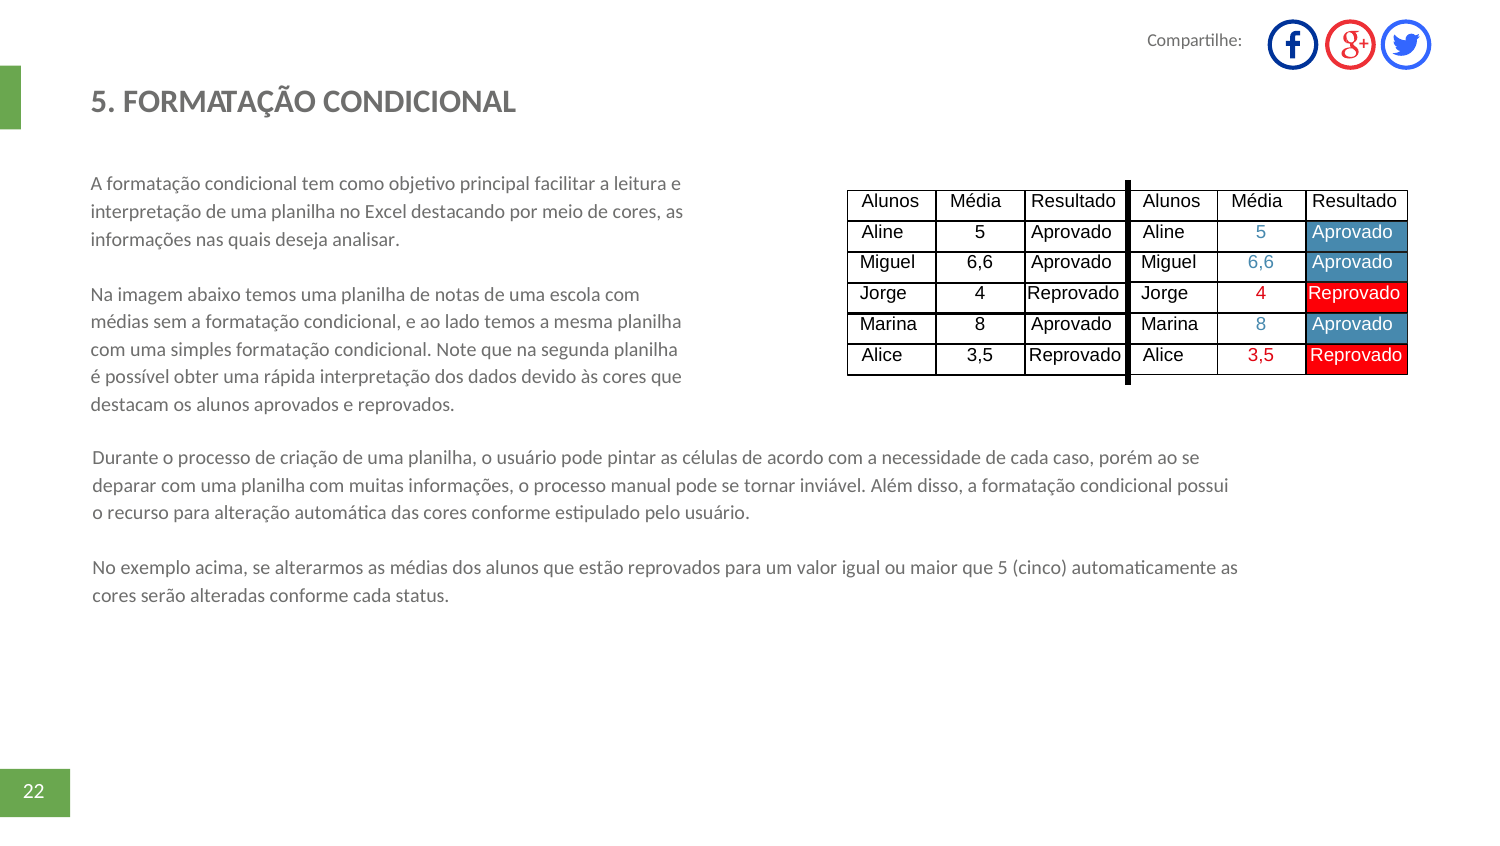

Compartilhe:

5. FORMATAÇÃO CONDICIONAL
A formatação condicional tem como objetivo principal facilitar a leitura e
interpretação de uma planilha no Excel destacando por meio de cores, as
informações nas quais deseja analisar.

Alunos

Média

Resultado
Alunos
Média
Resultado
Aline
5
Aprovado
Aline

5

Aprovado

Miguel
6,6
Aprovado
Miguel
6,6
Aprovado

Jorge
4
Reprovado
Jorge

4

Reprovado

Na imagem abaixo temos uma planilha de notas de uma escola com
médias sem a formatação condicional, e ao lado temos a mesma planilha
com uma simples formatação condicional. Note que na segunda planilha
é possível obter uma rápida interpretação dos dados devido às cores que
destacam os alunos aprovados e reprovados.
Marina
8
Aprovado
Marina

8

Aprovado

Alice
3,5
Reprovado
Alice
3,5
Reprovado

Durante o processo de criação de uma planilha, o usuário pode pintar as células de acordo com a necessidade de cada caso, porém ao se
deparar com uma planilha com muitas informações, o processo manual pode se tornar inviável. Além disso, a formatação condicional possui
o recurso para alteração automática das cores conforme estipulado pelo usuário.
No exemplo acima, se alterarmos as médias dos alunos que estão reprovados para um valor igual ou maior que 5 (cinco) automaticamente as
cores serão alteradas conforme cada status.

22